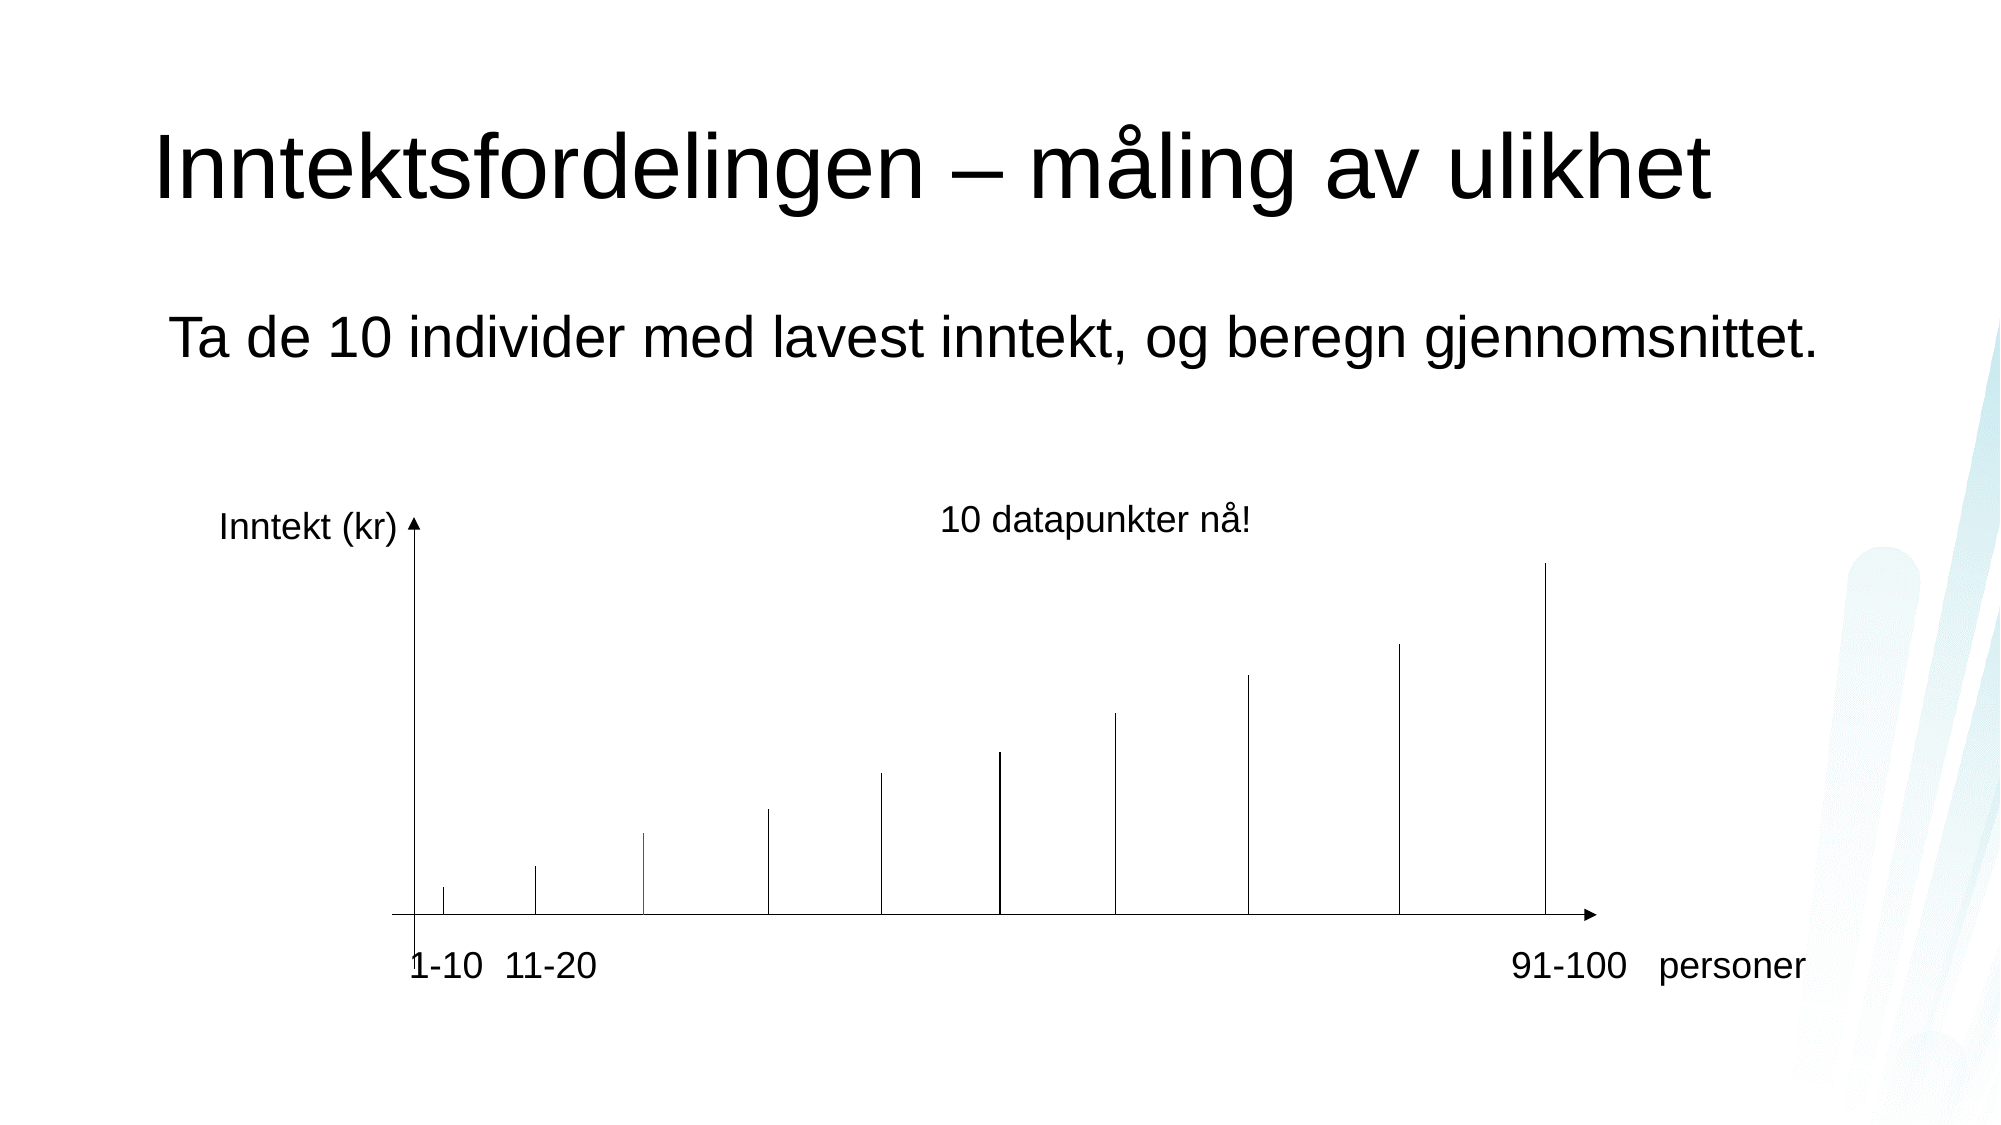

# Inntektsfordelingen – måling av ulikhet
 Ta de 10 individer med lavest inntekt, og beregn gjennomsnittet.
10 datapunkter nå!
Inntekt (kr)
1-10  11-20 						     91-100   personer